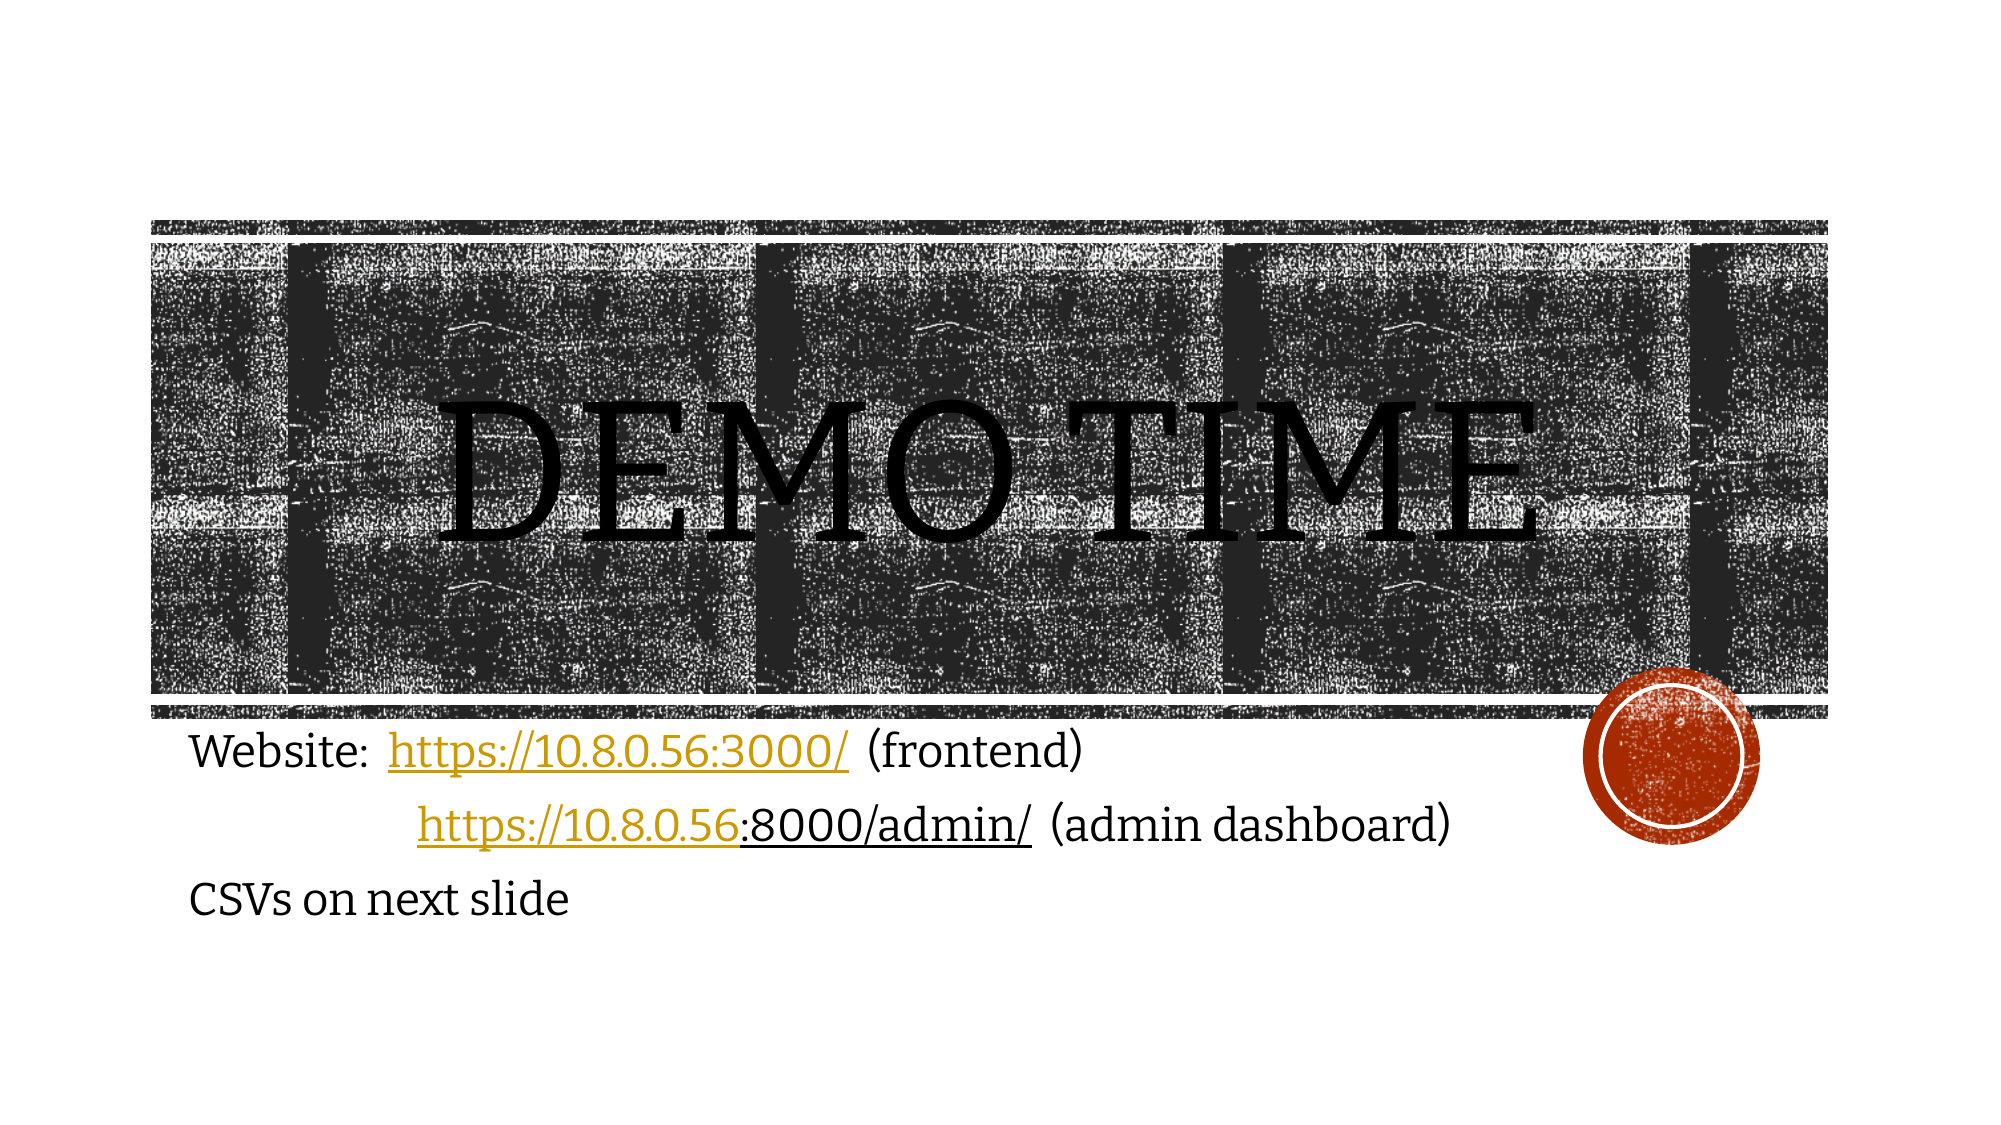

# Demo time
Website:  https://10.8.0.56:3000/  (frontend)
     https://10.8.0.56:8000/admin/  (admin dashboard)
CSVs on next slide